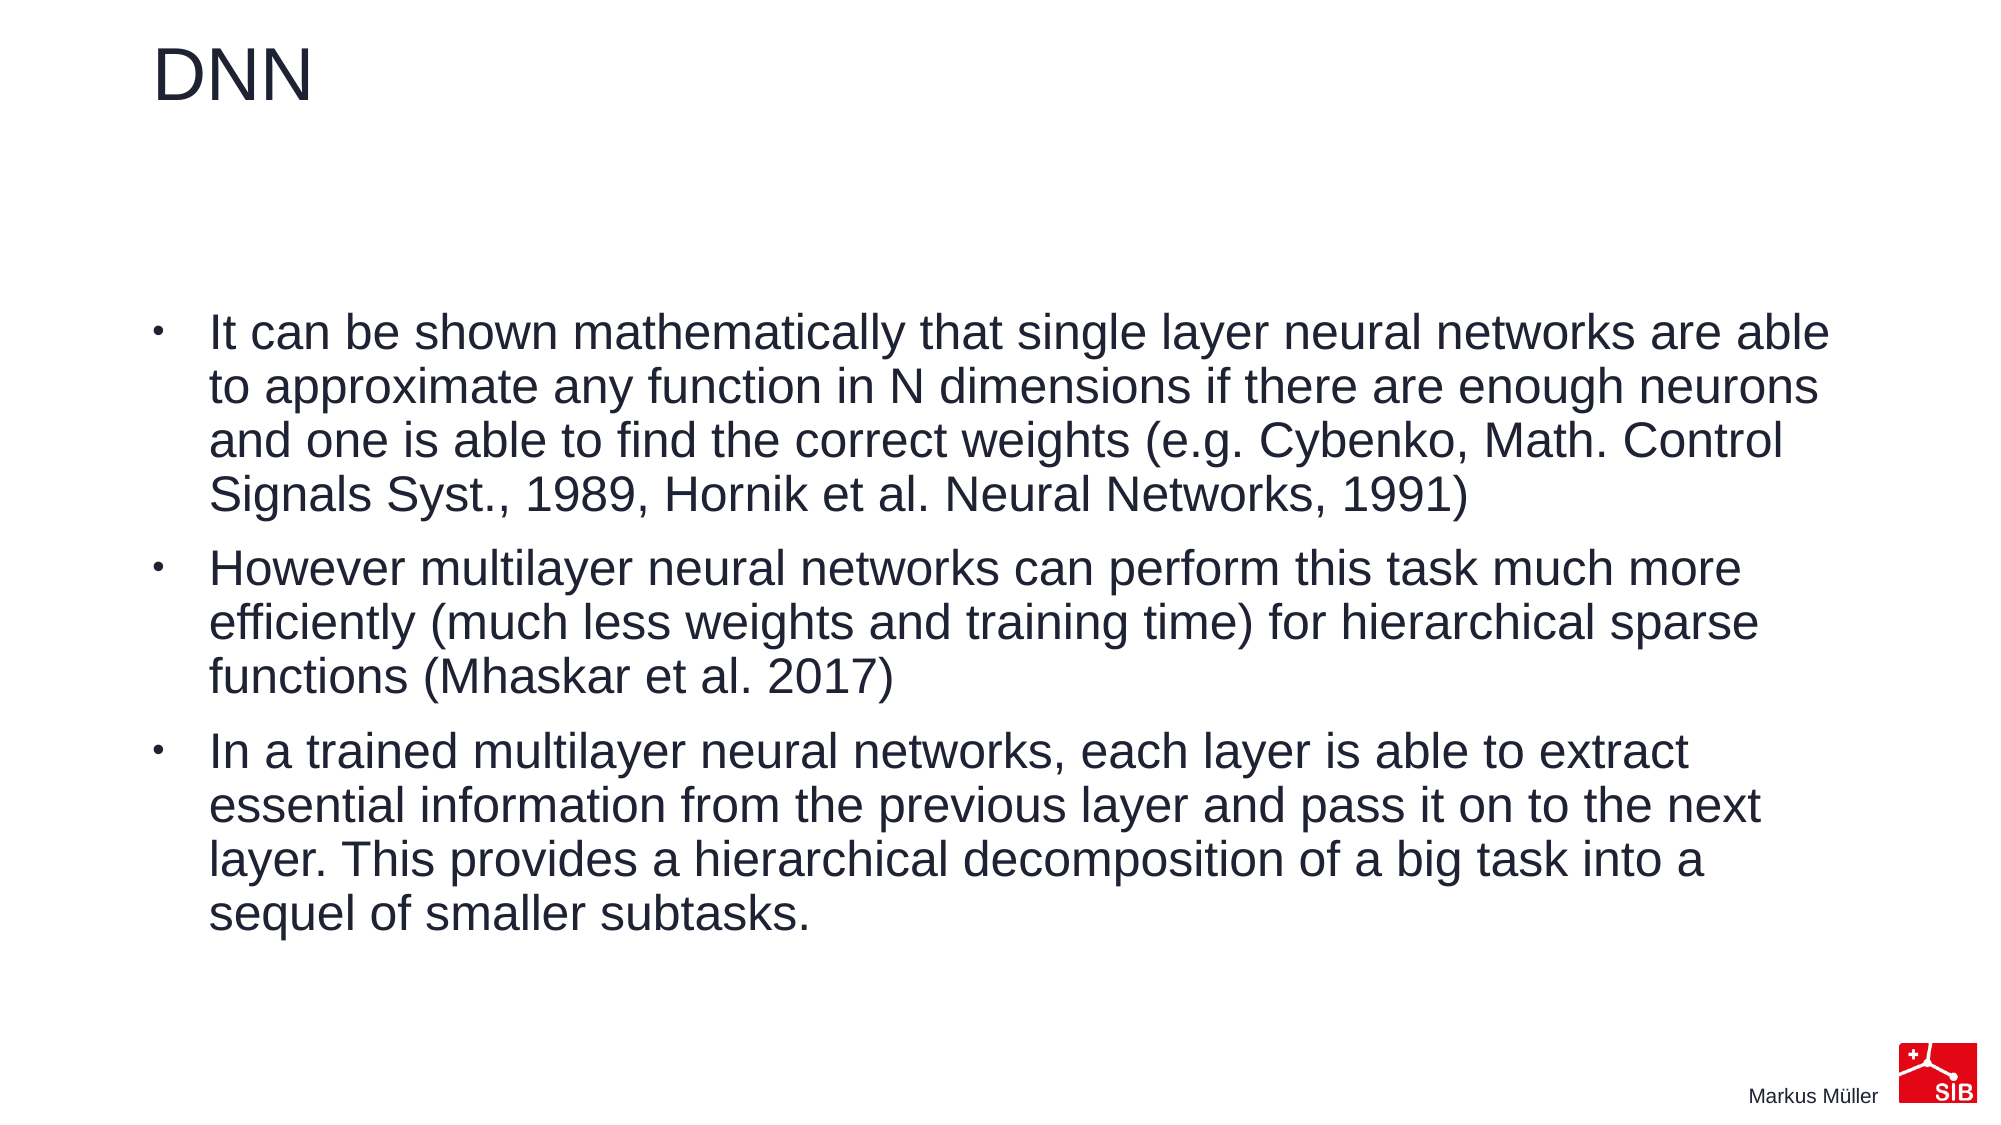

# DNN
It can be shown mathematically that single layer neural networks are able to approximate any function in N dimensions if there are enough neurons and one is able to find the correct weights (e.g. Cybenko, Math. Control Signals Syst., 1989, Hornik et al. Neural Networks, 1991)
However multilayer neural networks can perform this task much more efficiently (much less weights and training time) for hierarchical sparse functions (Mhaskar et al. 2017)
In a trained multilayer neural networks, each layer is able to extract essential information from the previous layer and pass it on to the next layer. This provides a hierarchical decomposition of a big task into a sequel of smaller subtasks.
Markus Müller